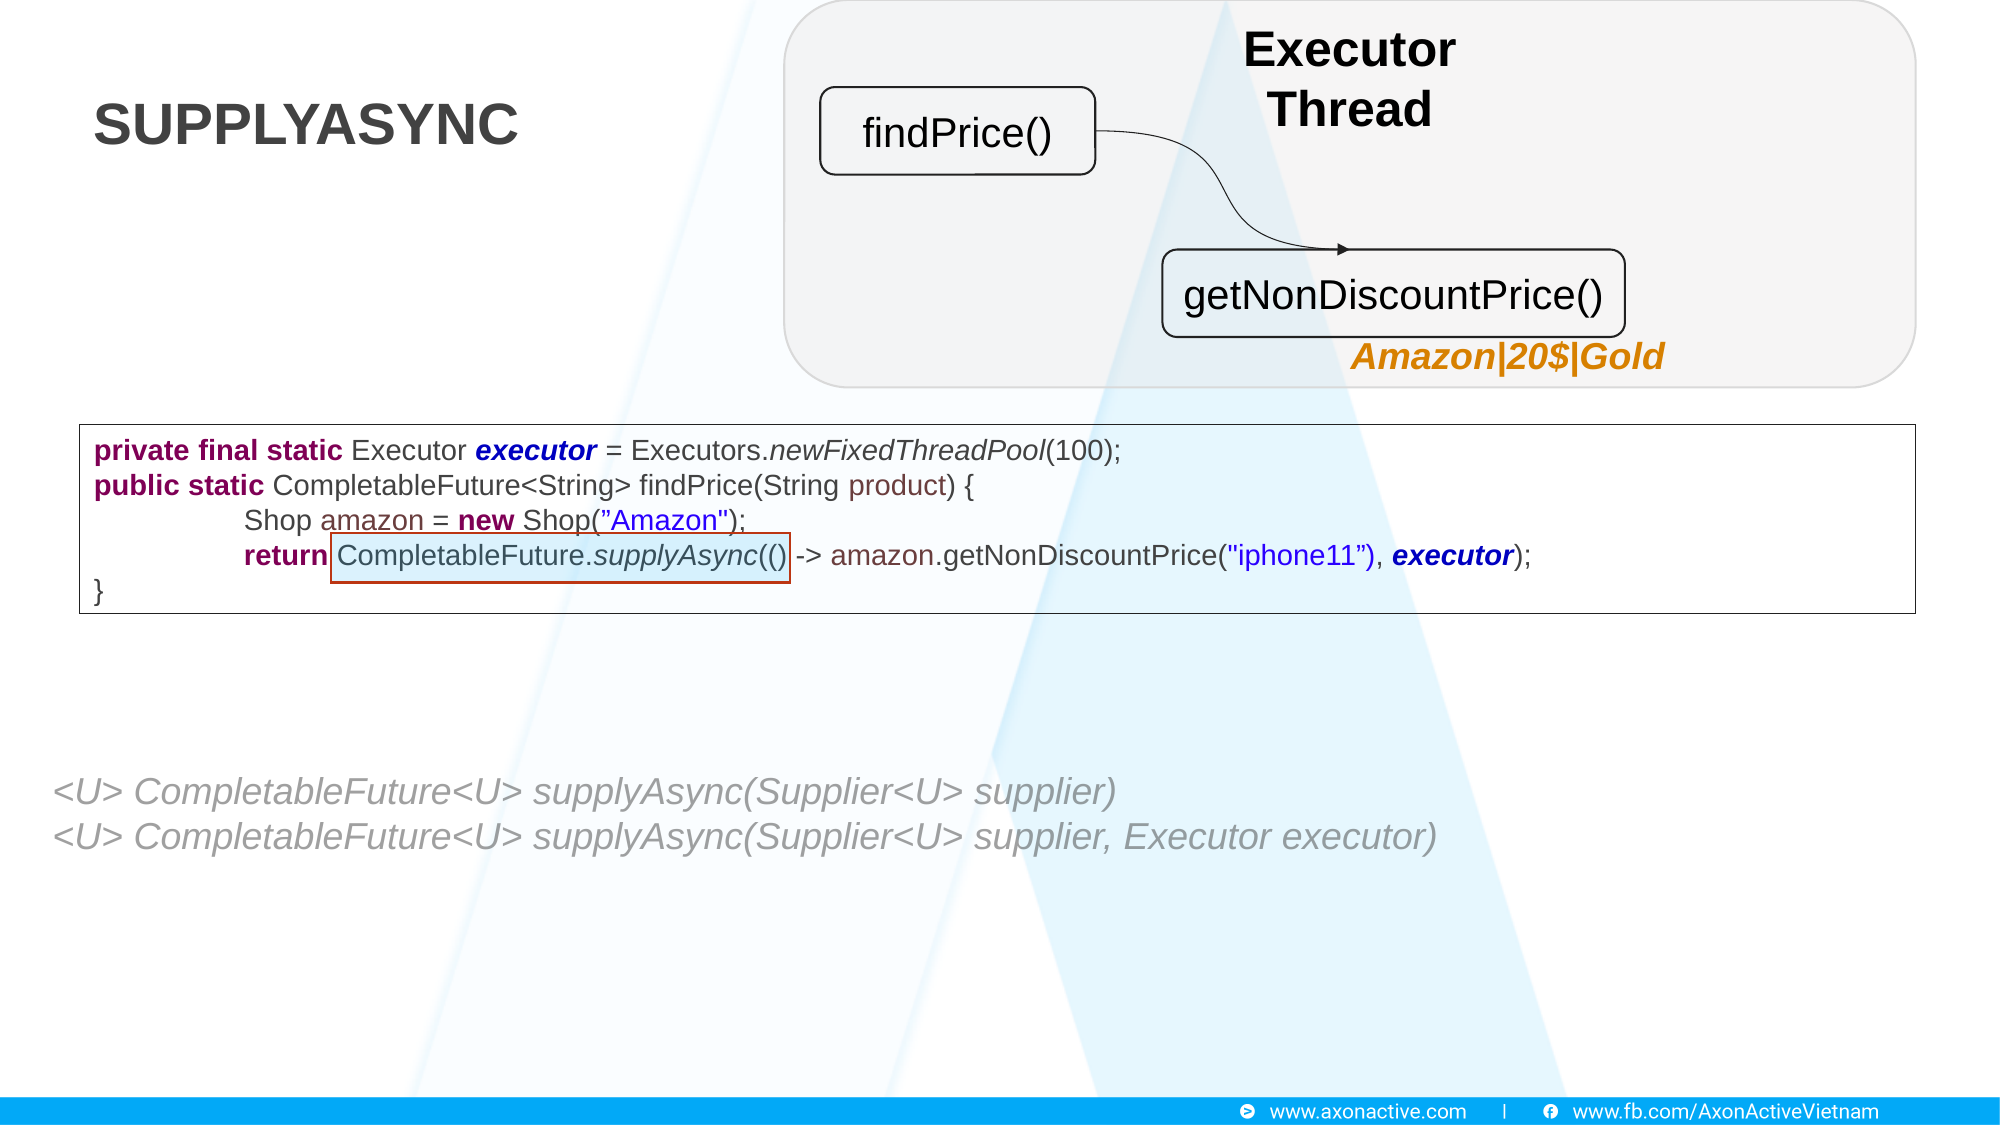

Executor Thread
findPrice()
getNonDiscountPrice()
Amazon|20$|Gold
SUPPLYASYNC
private final static Executor executor = Executors.newFixedThreadPool(100);
public static CompletableFuture<String> findPrice(String product) {
	Shop amazon = new Shop(”Amazon");
	return CompletableFuture.supplyAsync(() -> amazon.getNonDiscountPrice("iphone11”), executor);
}

<U> CompletableFuture<U> supplyAsync(Supplier<U> supplier)
<U> CompletableFuture<U> supplyAsync(Supplier<U> supplier, Executor executor)